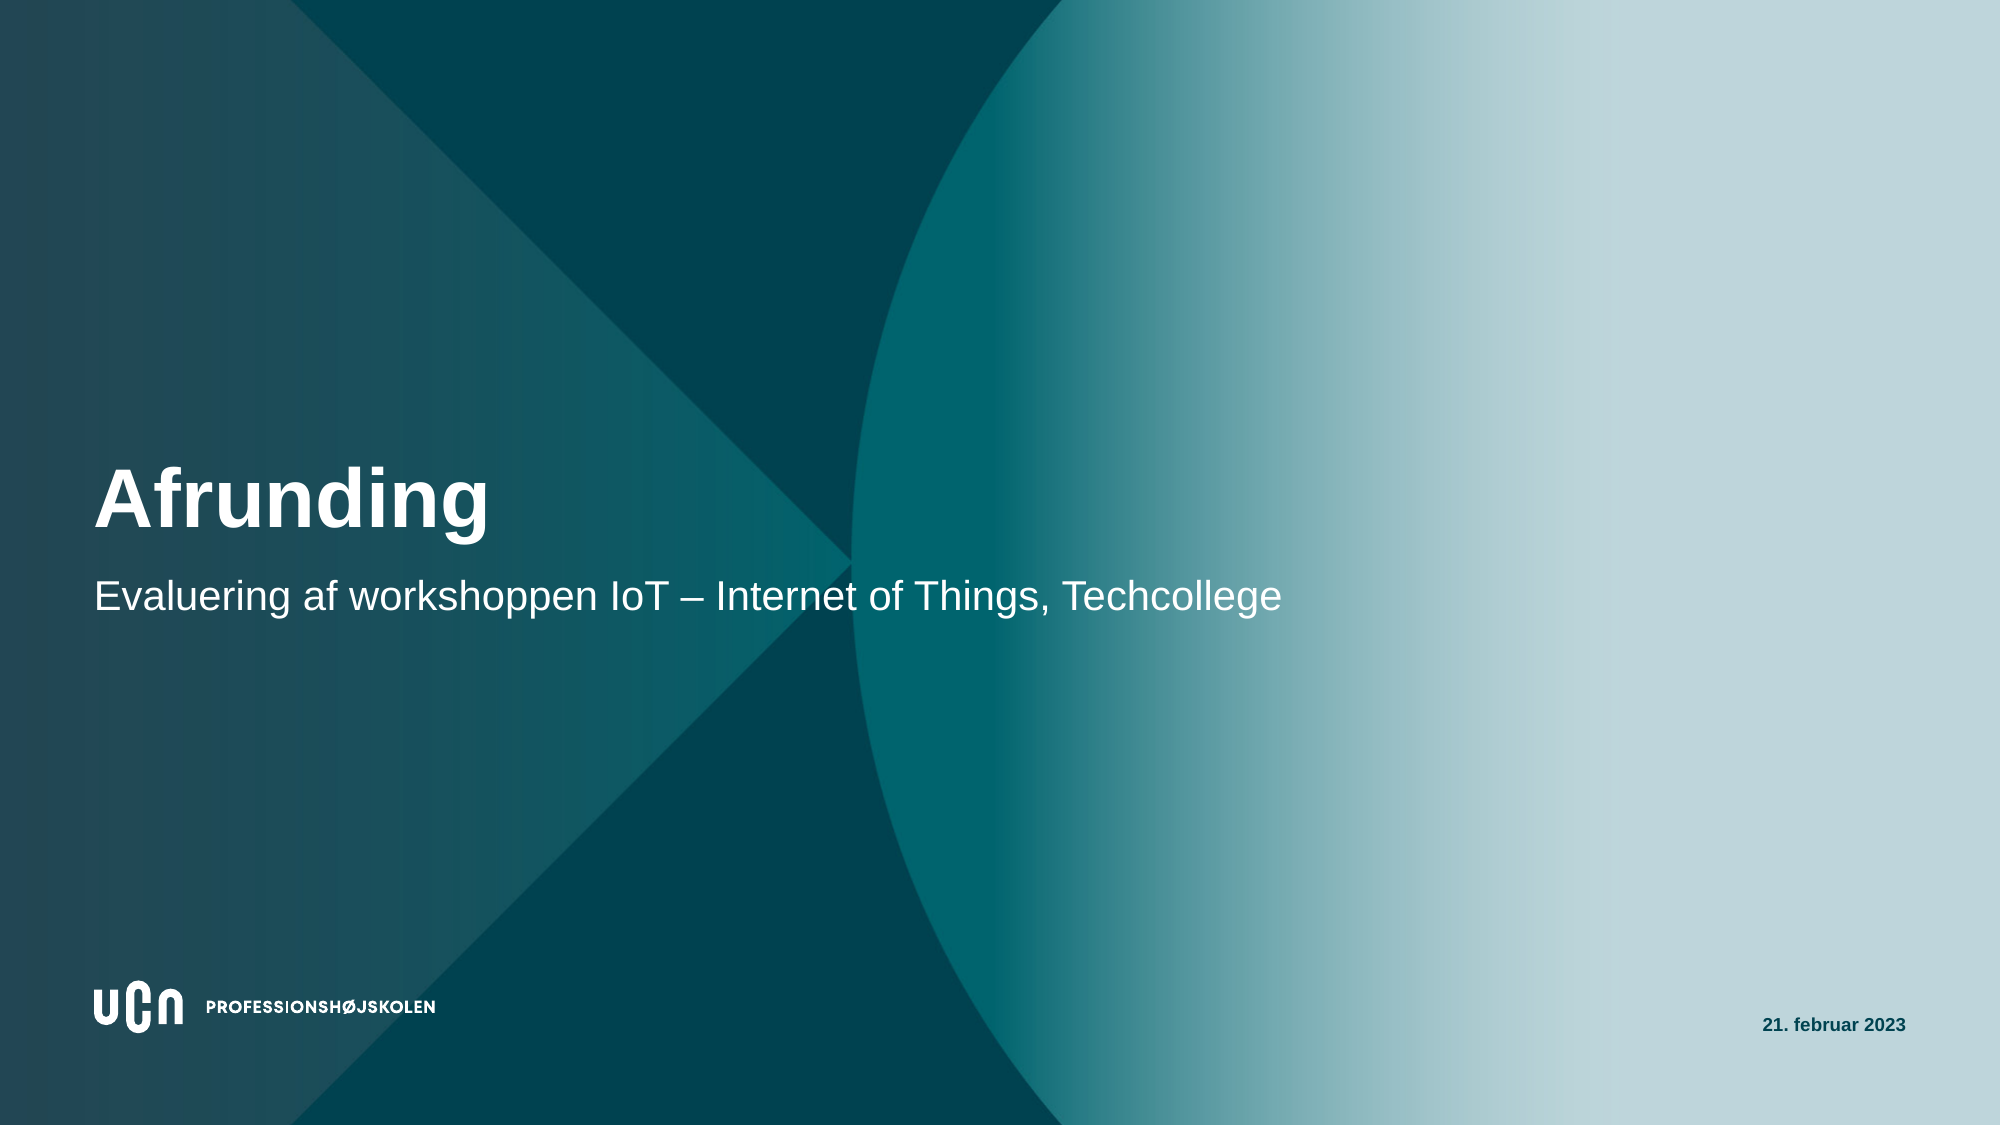

# Afrunding
Evaluering af workshoppen IoT – Internet of Things, Techcollege

31